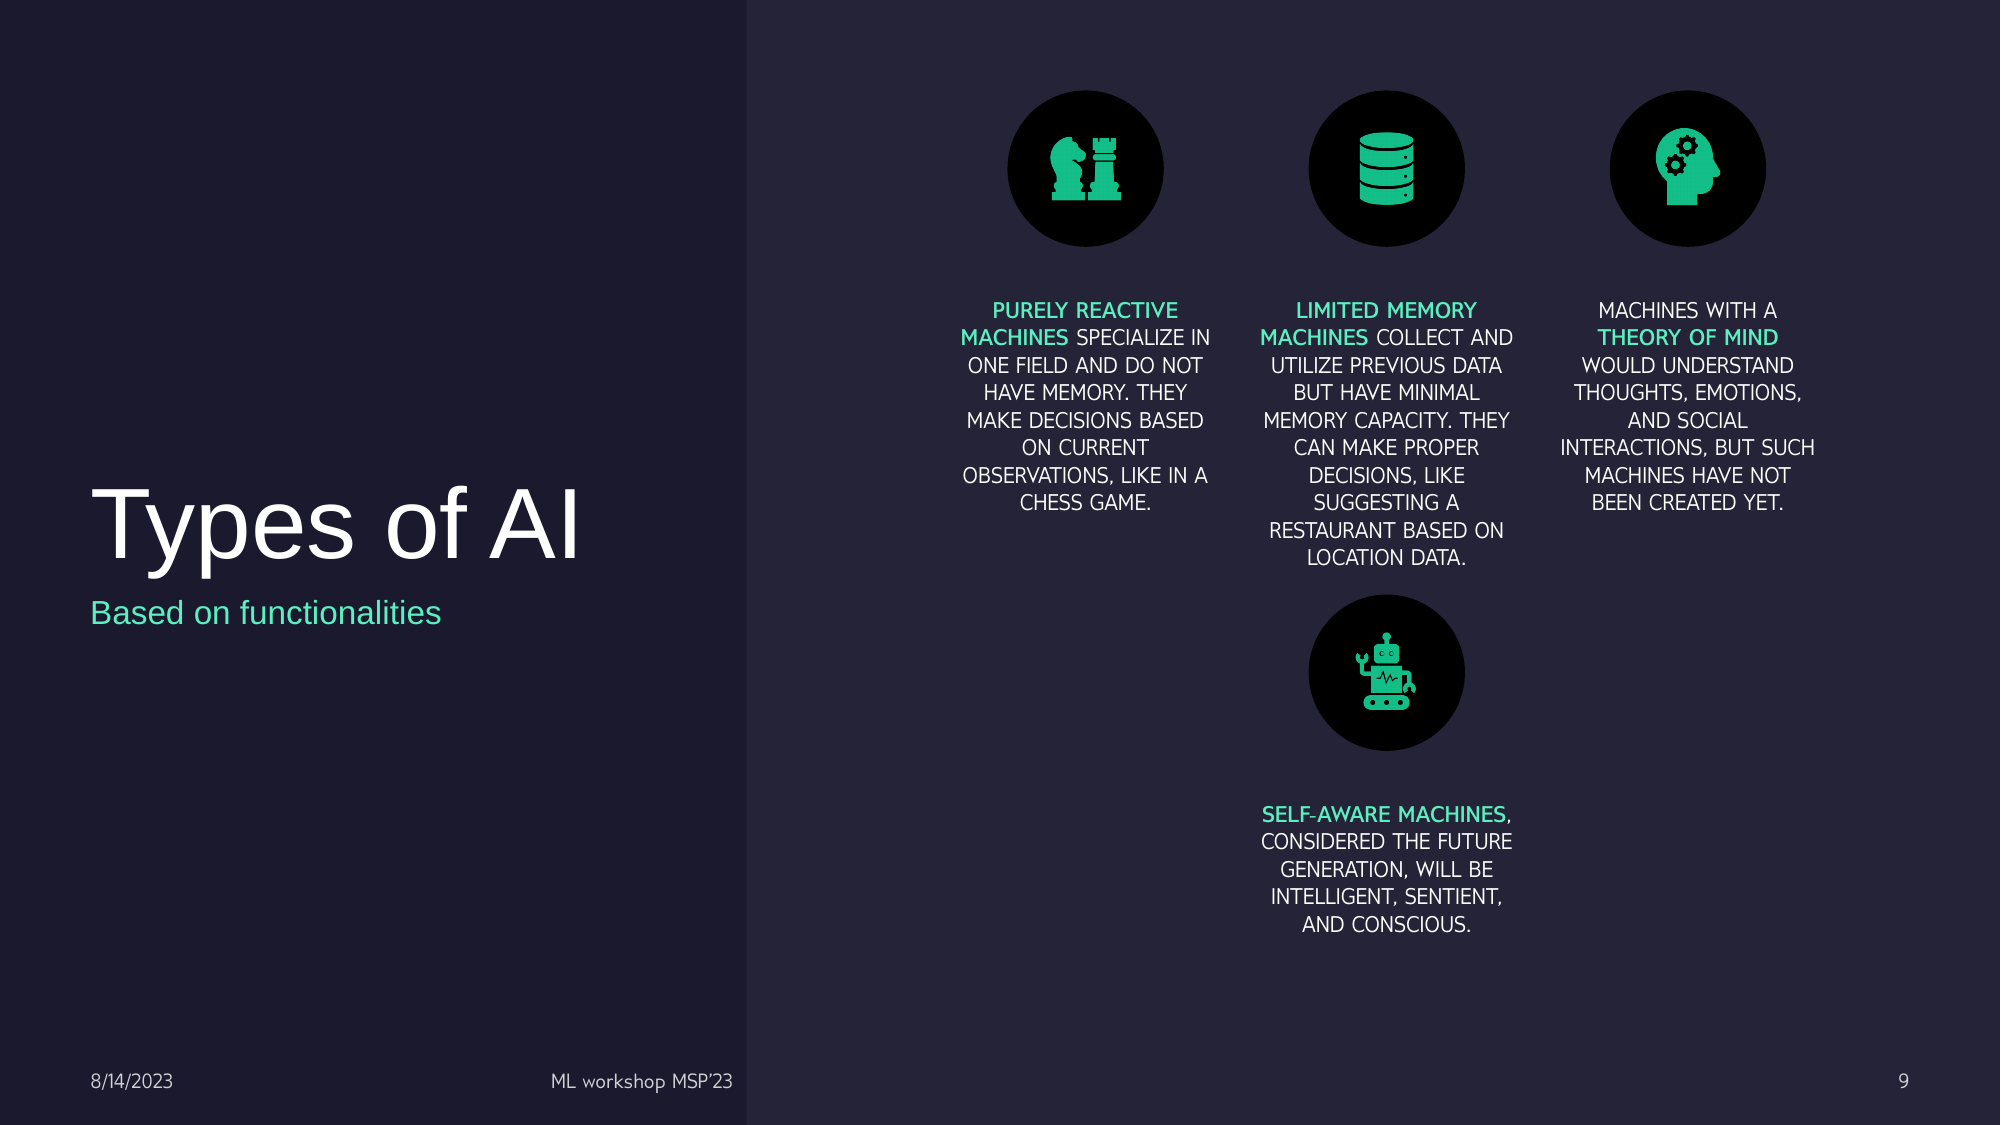

Types of AI
Based on functionalities
Purely reactive machines specialize in one field and do not have memory. They make decisions based on current observations, like in a chess game.
Limited memory machines collect and utilize previous data but have minimal memory capacity. They can make proper decisions, like suggesting a restaurant based on location data.
Machines with a theory of mind would understand thoughts, emotions, and social interactions, but such machines have not been created yet.
Self-aware machines, considered the future generation, will be intelligent, sentient, and conscious.

8/14/2023
ML workshop MSP’23
9